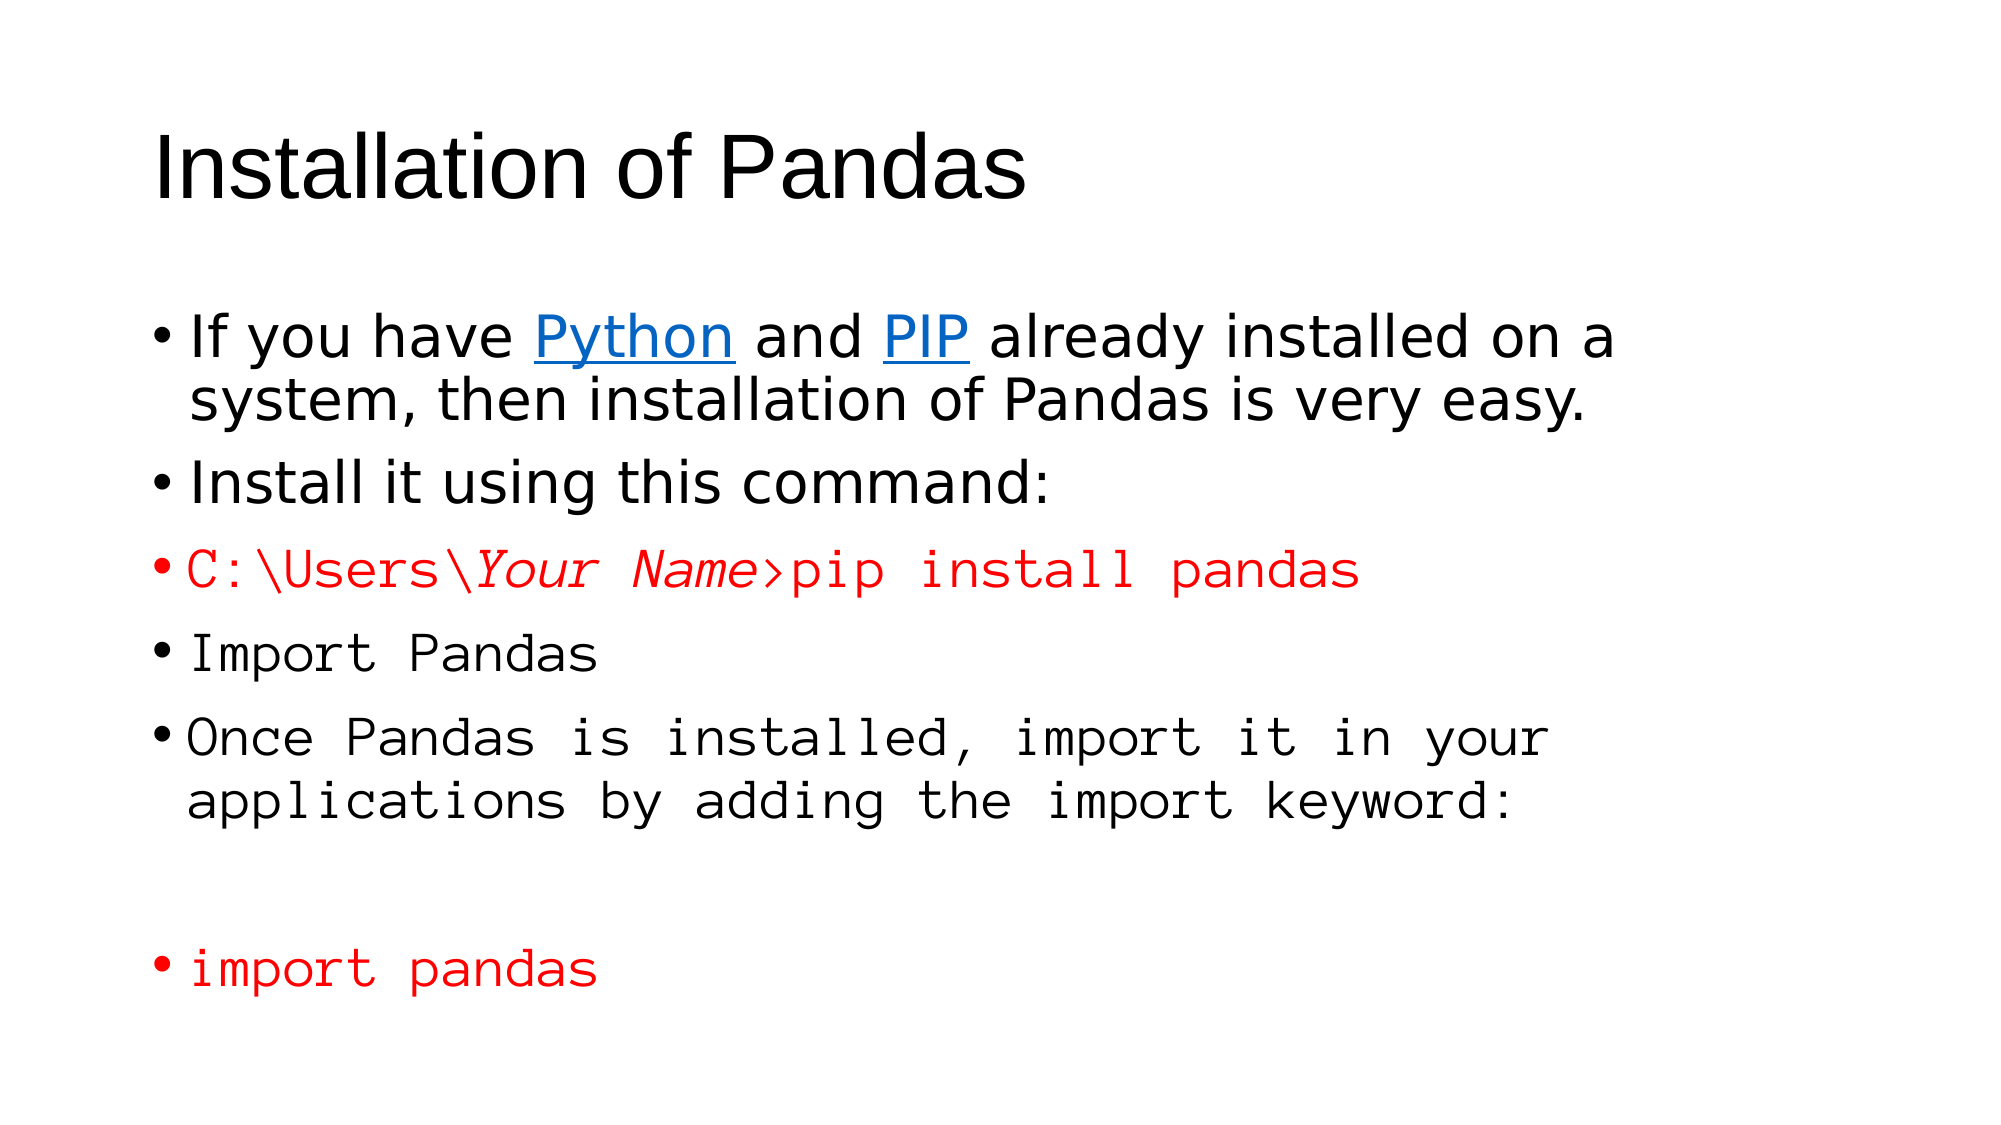

# Installation of Pandas
If you have Python and PIP already installed on a system, then installation of Pandas is very easy.
Install it using this command:
C:\Users\Your Name>pip install pandas
Import Pandas
Once Pandas is installed, import it in your applications by adding the import keyword:

import pandasandas